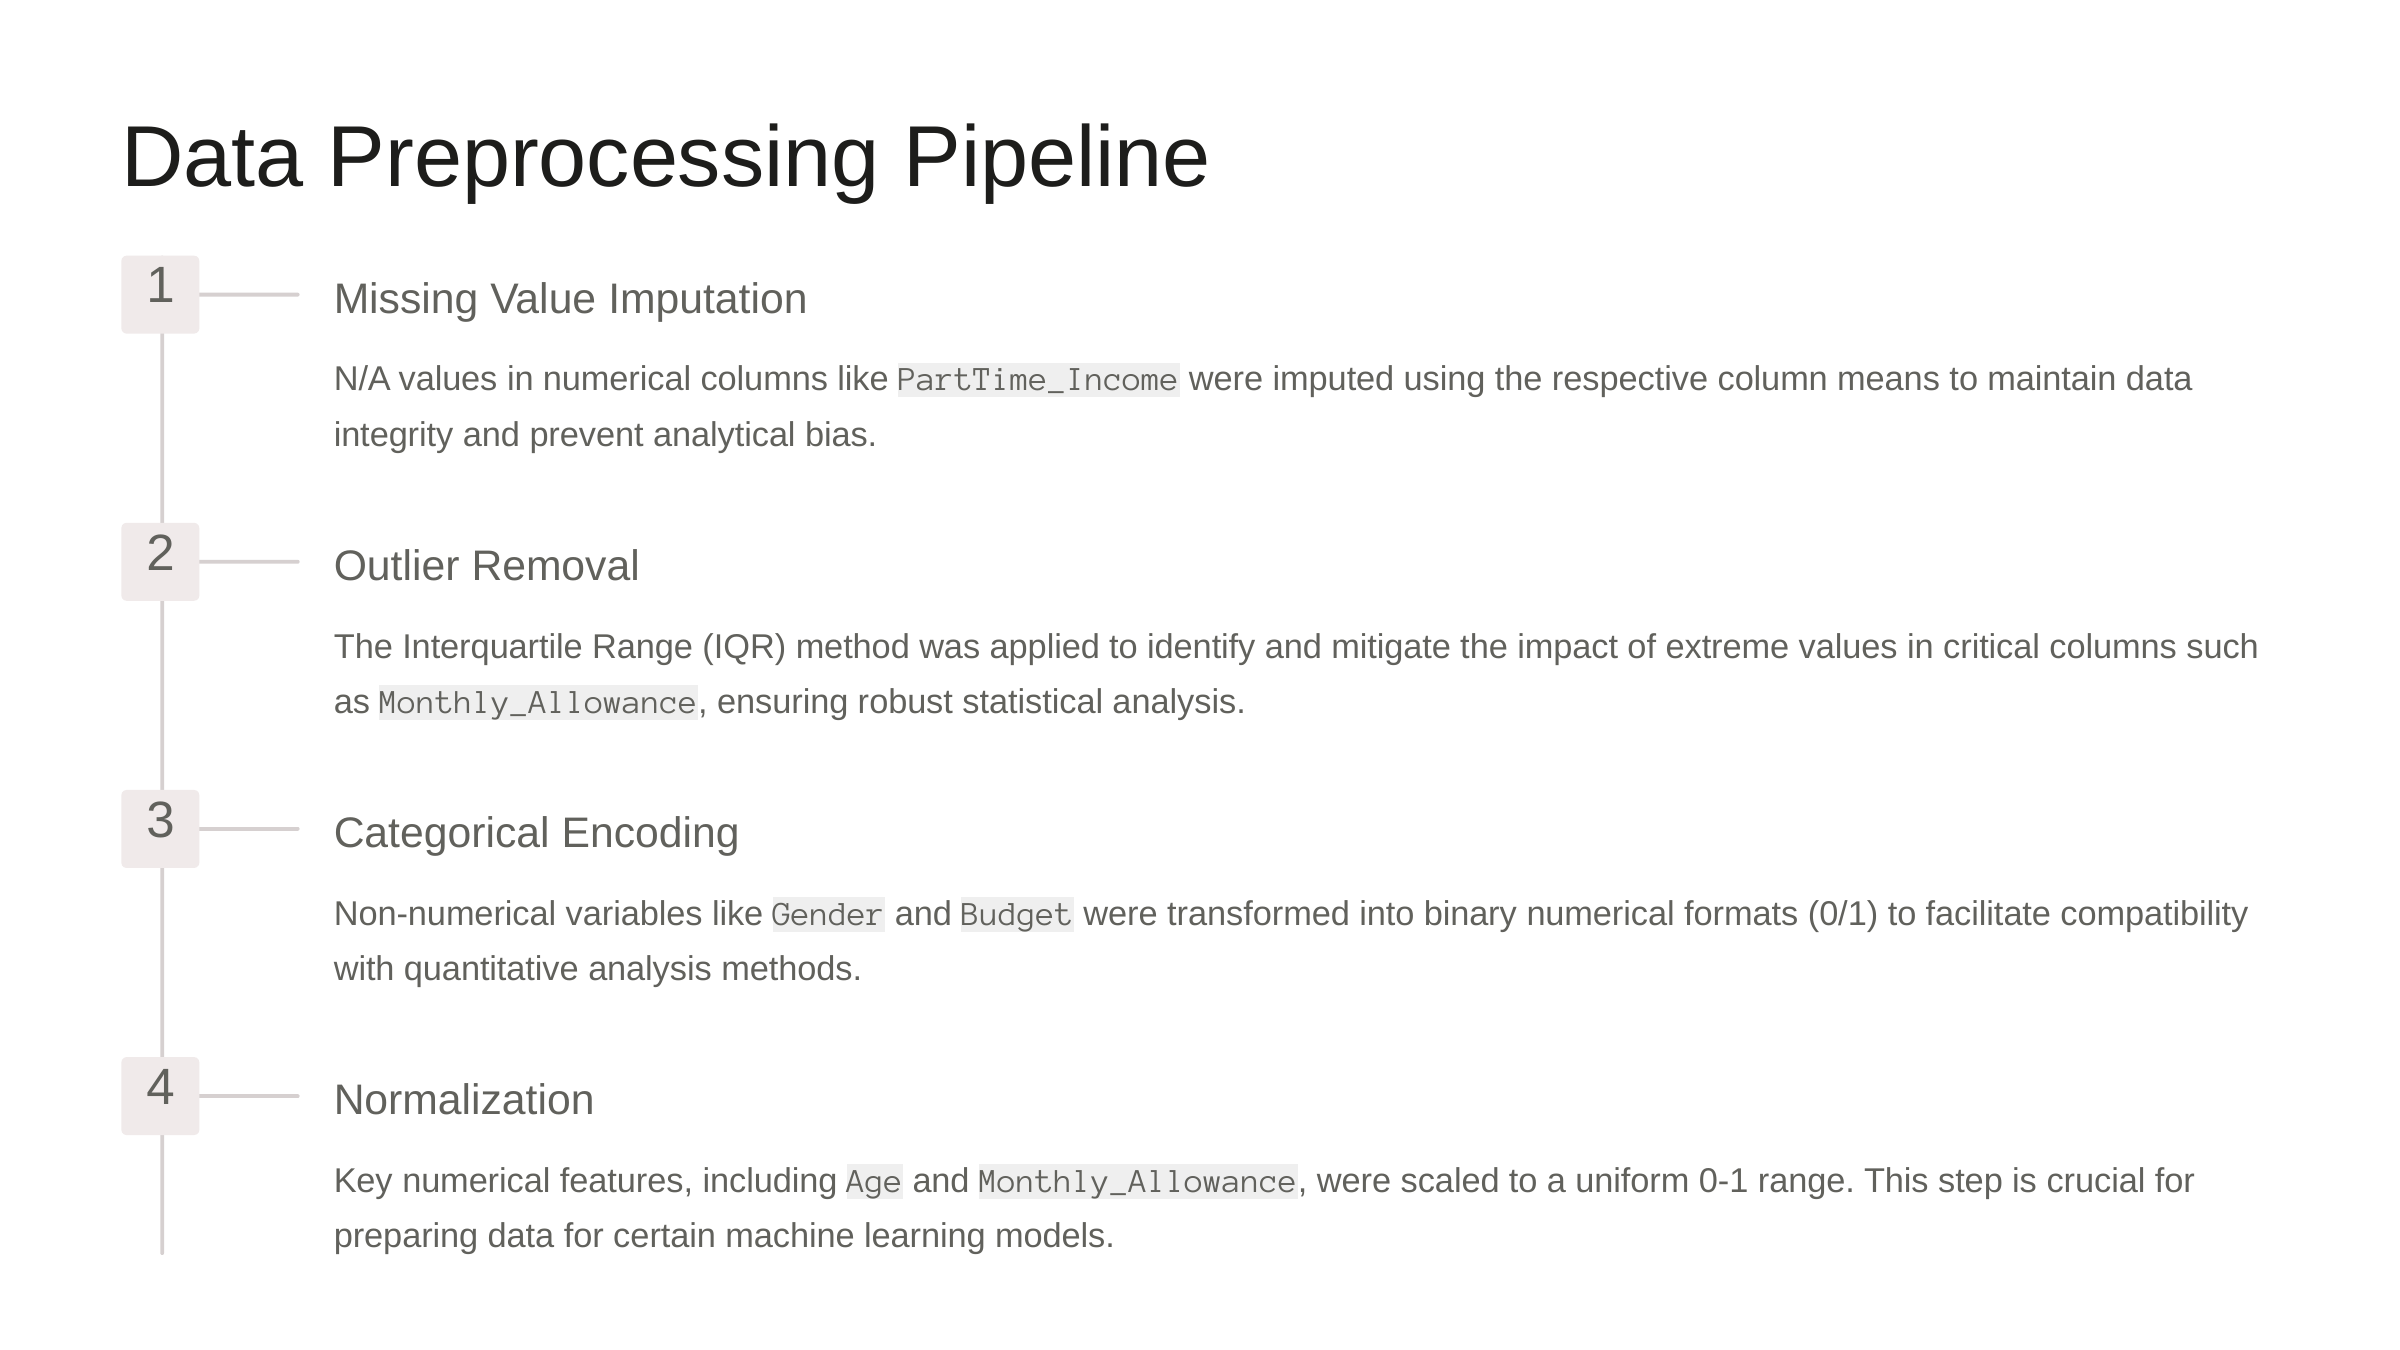

Data Preprocessing Pipeline

1
Missing Value Imputation

N/A values in numerical columns like PartTime_Income were imputed using the respective column means to maintain data integrity and prevent analytical bias.

2
Outlier Removal

The Interquartile Range (IQR) method was applied to identify and mitigate the impact of extreme values in critical columns such as Monthly_Allowance, ensuring robust statistical analysis.

3
Categorical Encoding

Non-numerical variables like Gender and Budget were transformed into binary numerical formats (0/1) to facilitate compatibility with quantitative analysis methods.

4
Normalization

Key numerical features, including Age and Monthly_Allowance, were scaled to a uniform 0-1 range. This step is crucial for preparing data for certain machine learning models.